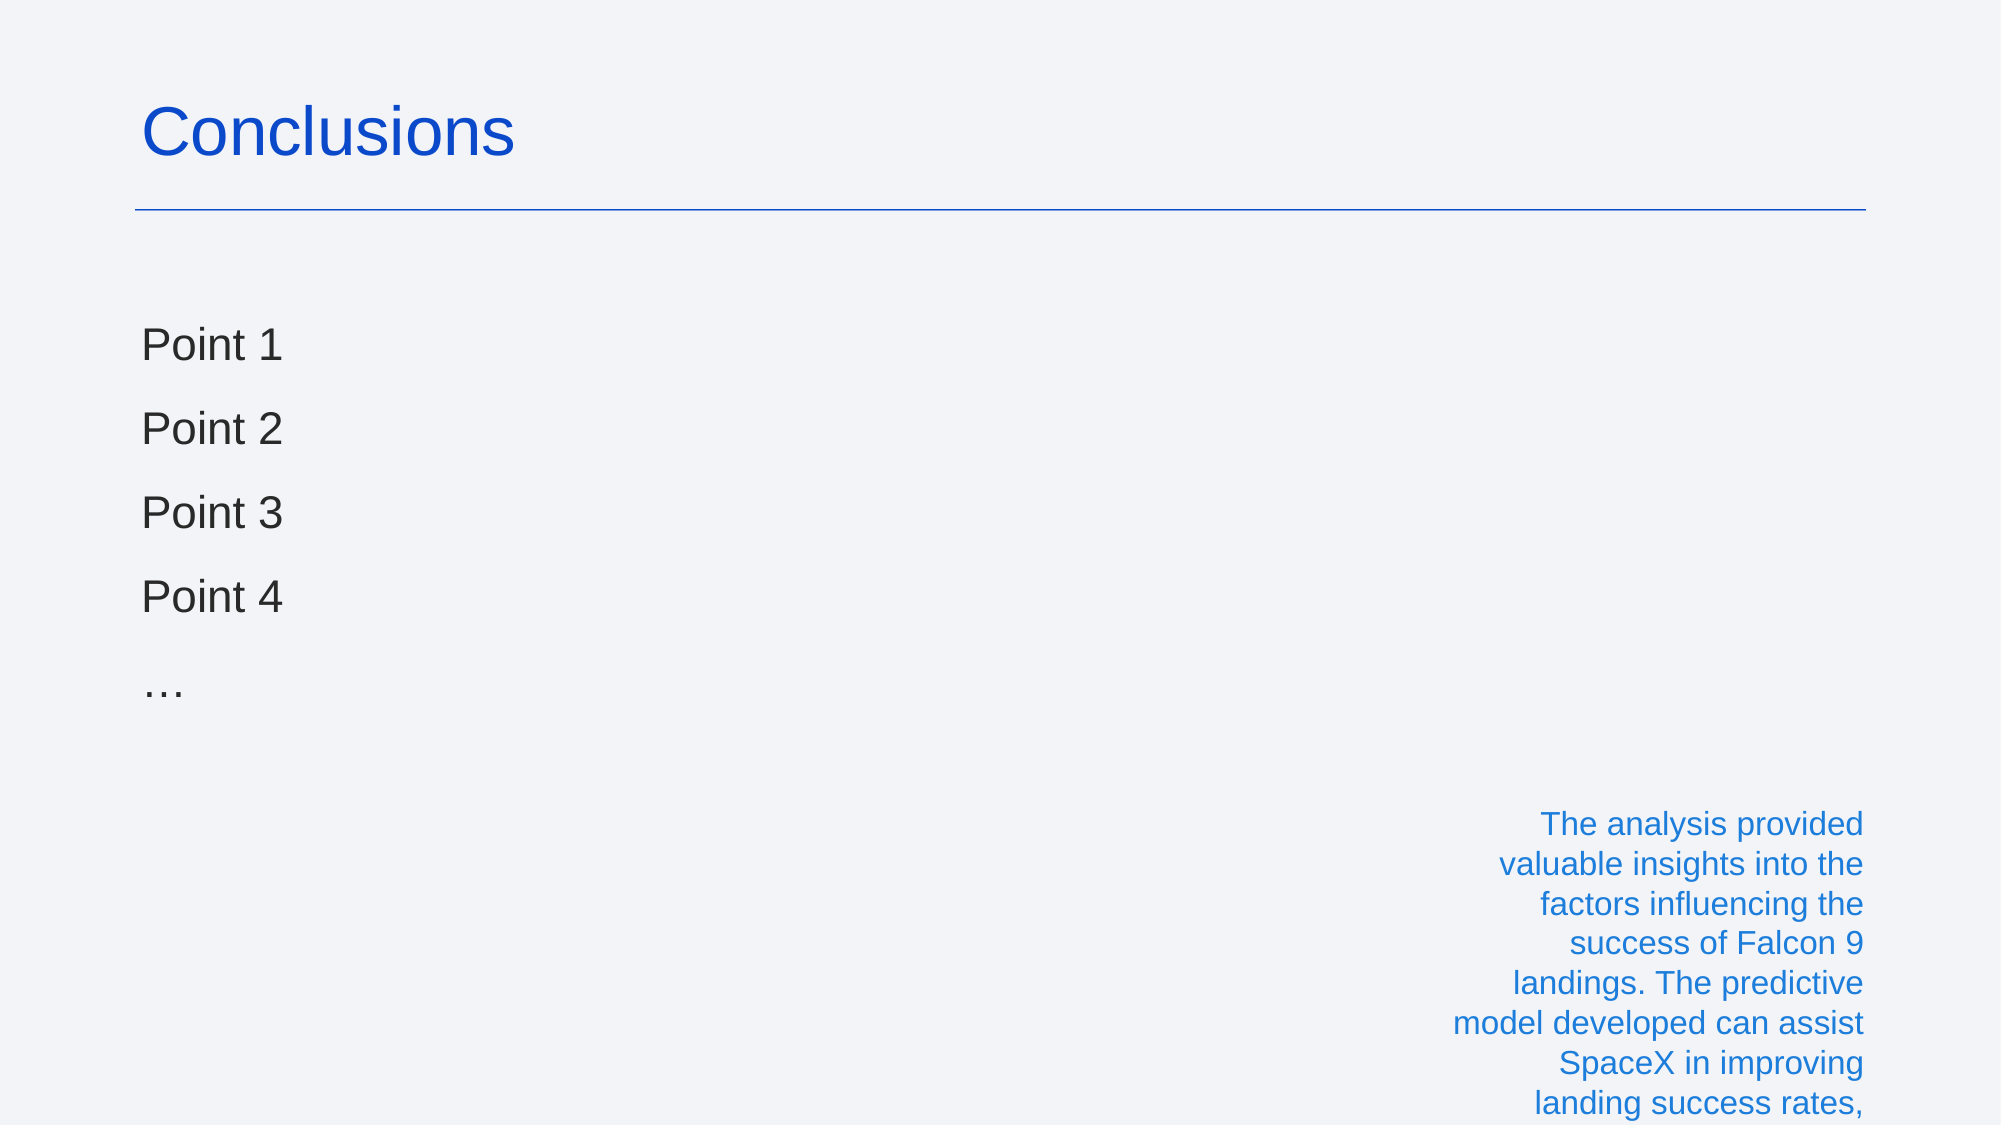

Conclusions
Point 1
Point 2
Point 3
Point 4
…

The analysis provided valuable insights into the factors influencing the success of Falcon 9 landings. The predictive model developed can assist SpaceX in improving landing success rates, ultimately contributing to the cost-effectiveness and sustainability of space missions.